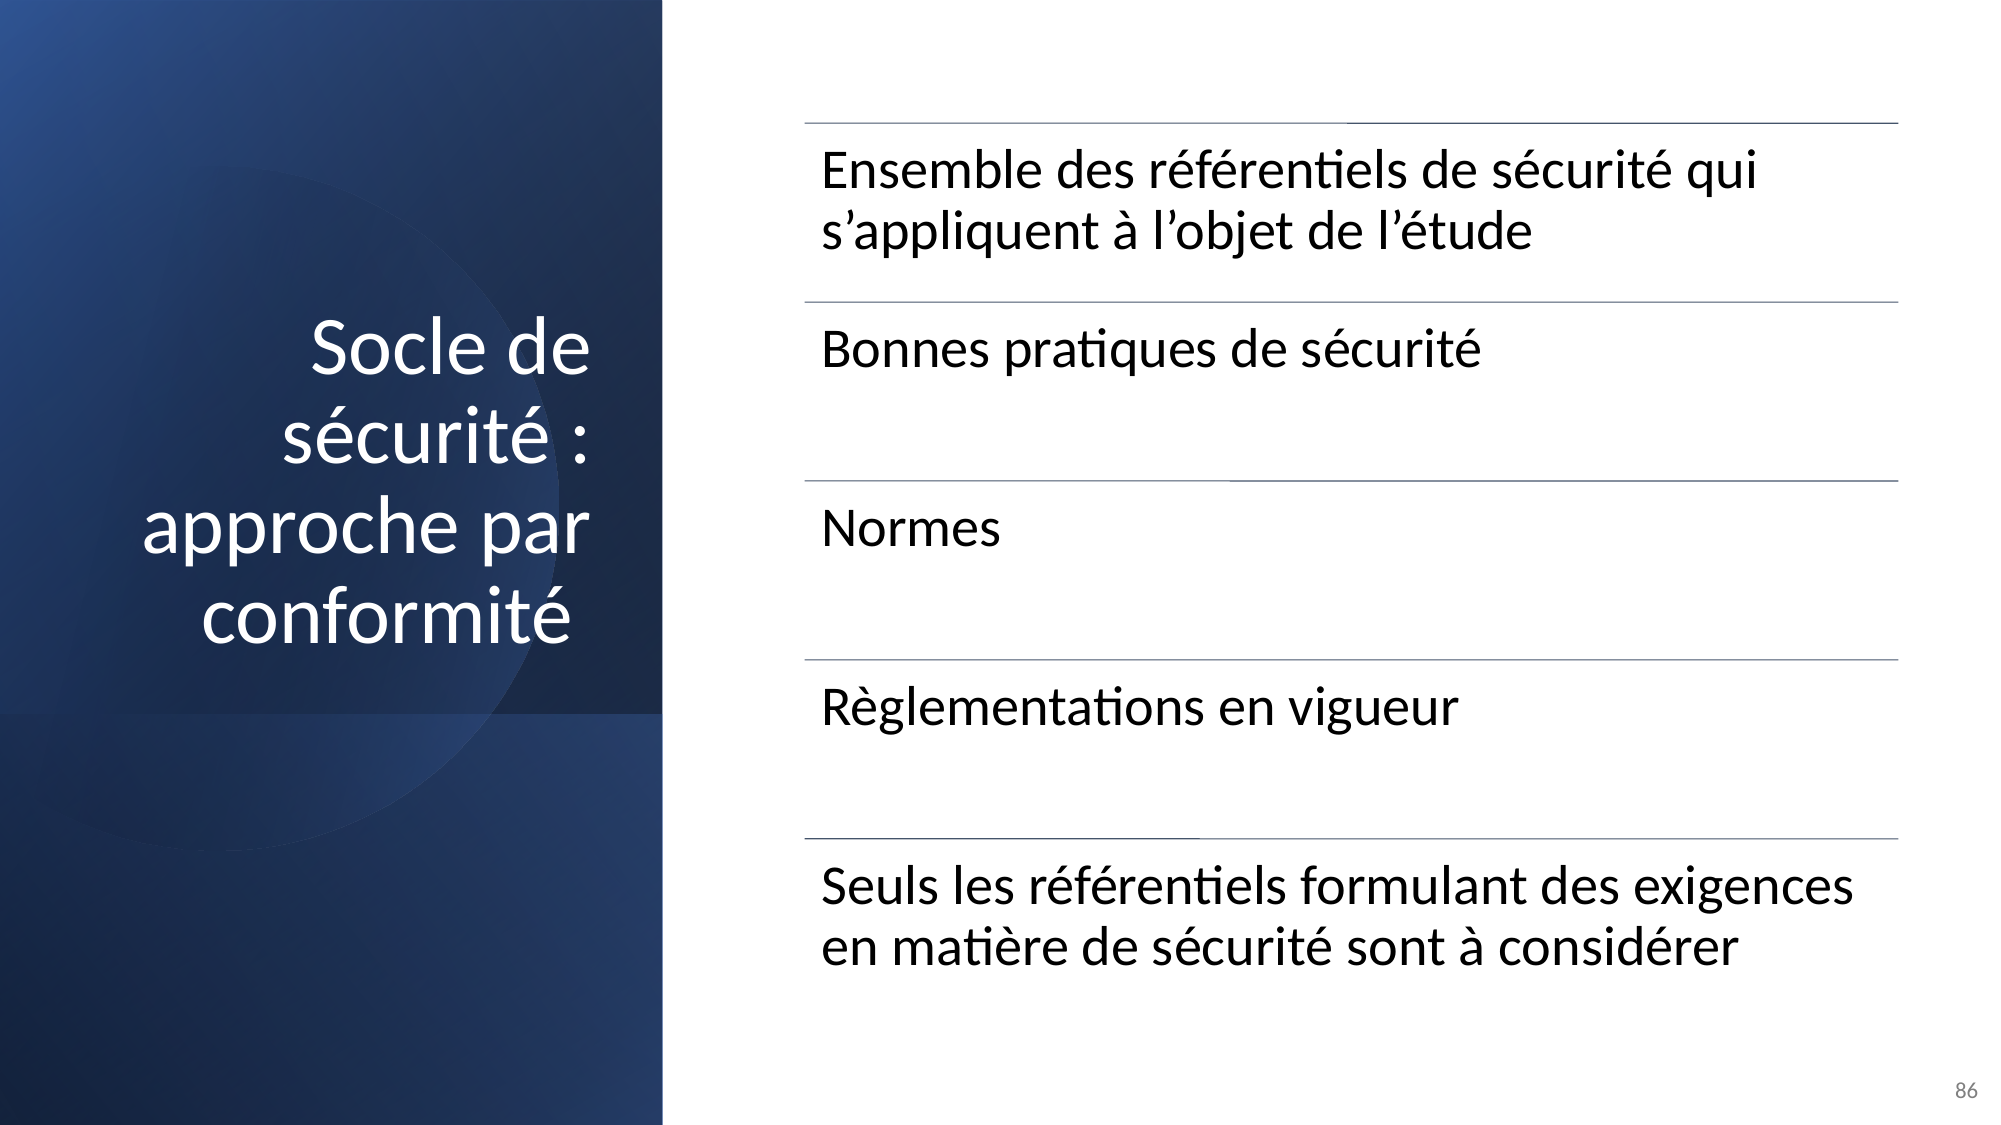

Ensemble des référentiels de sécurité qui s’appliquent à l’objet de l’étude
Bonnes pratiques de sécurité
Normes
Règlementations en vigueur
Seuls les référentiels formulant des exigences en matière de sécurité sont à considérer

# Socle de sécurité : approche par conformité

86